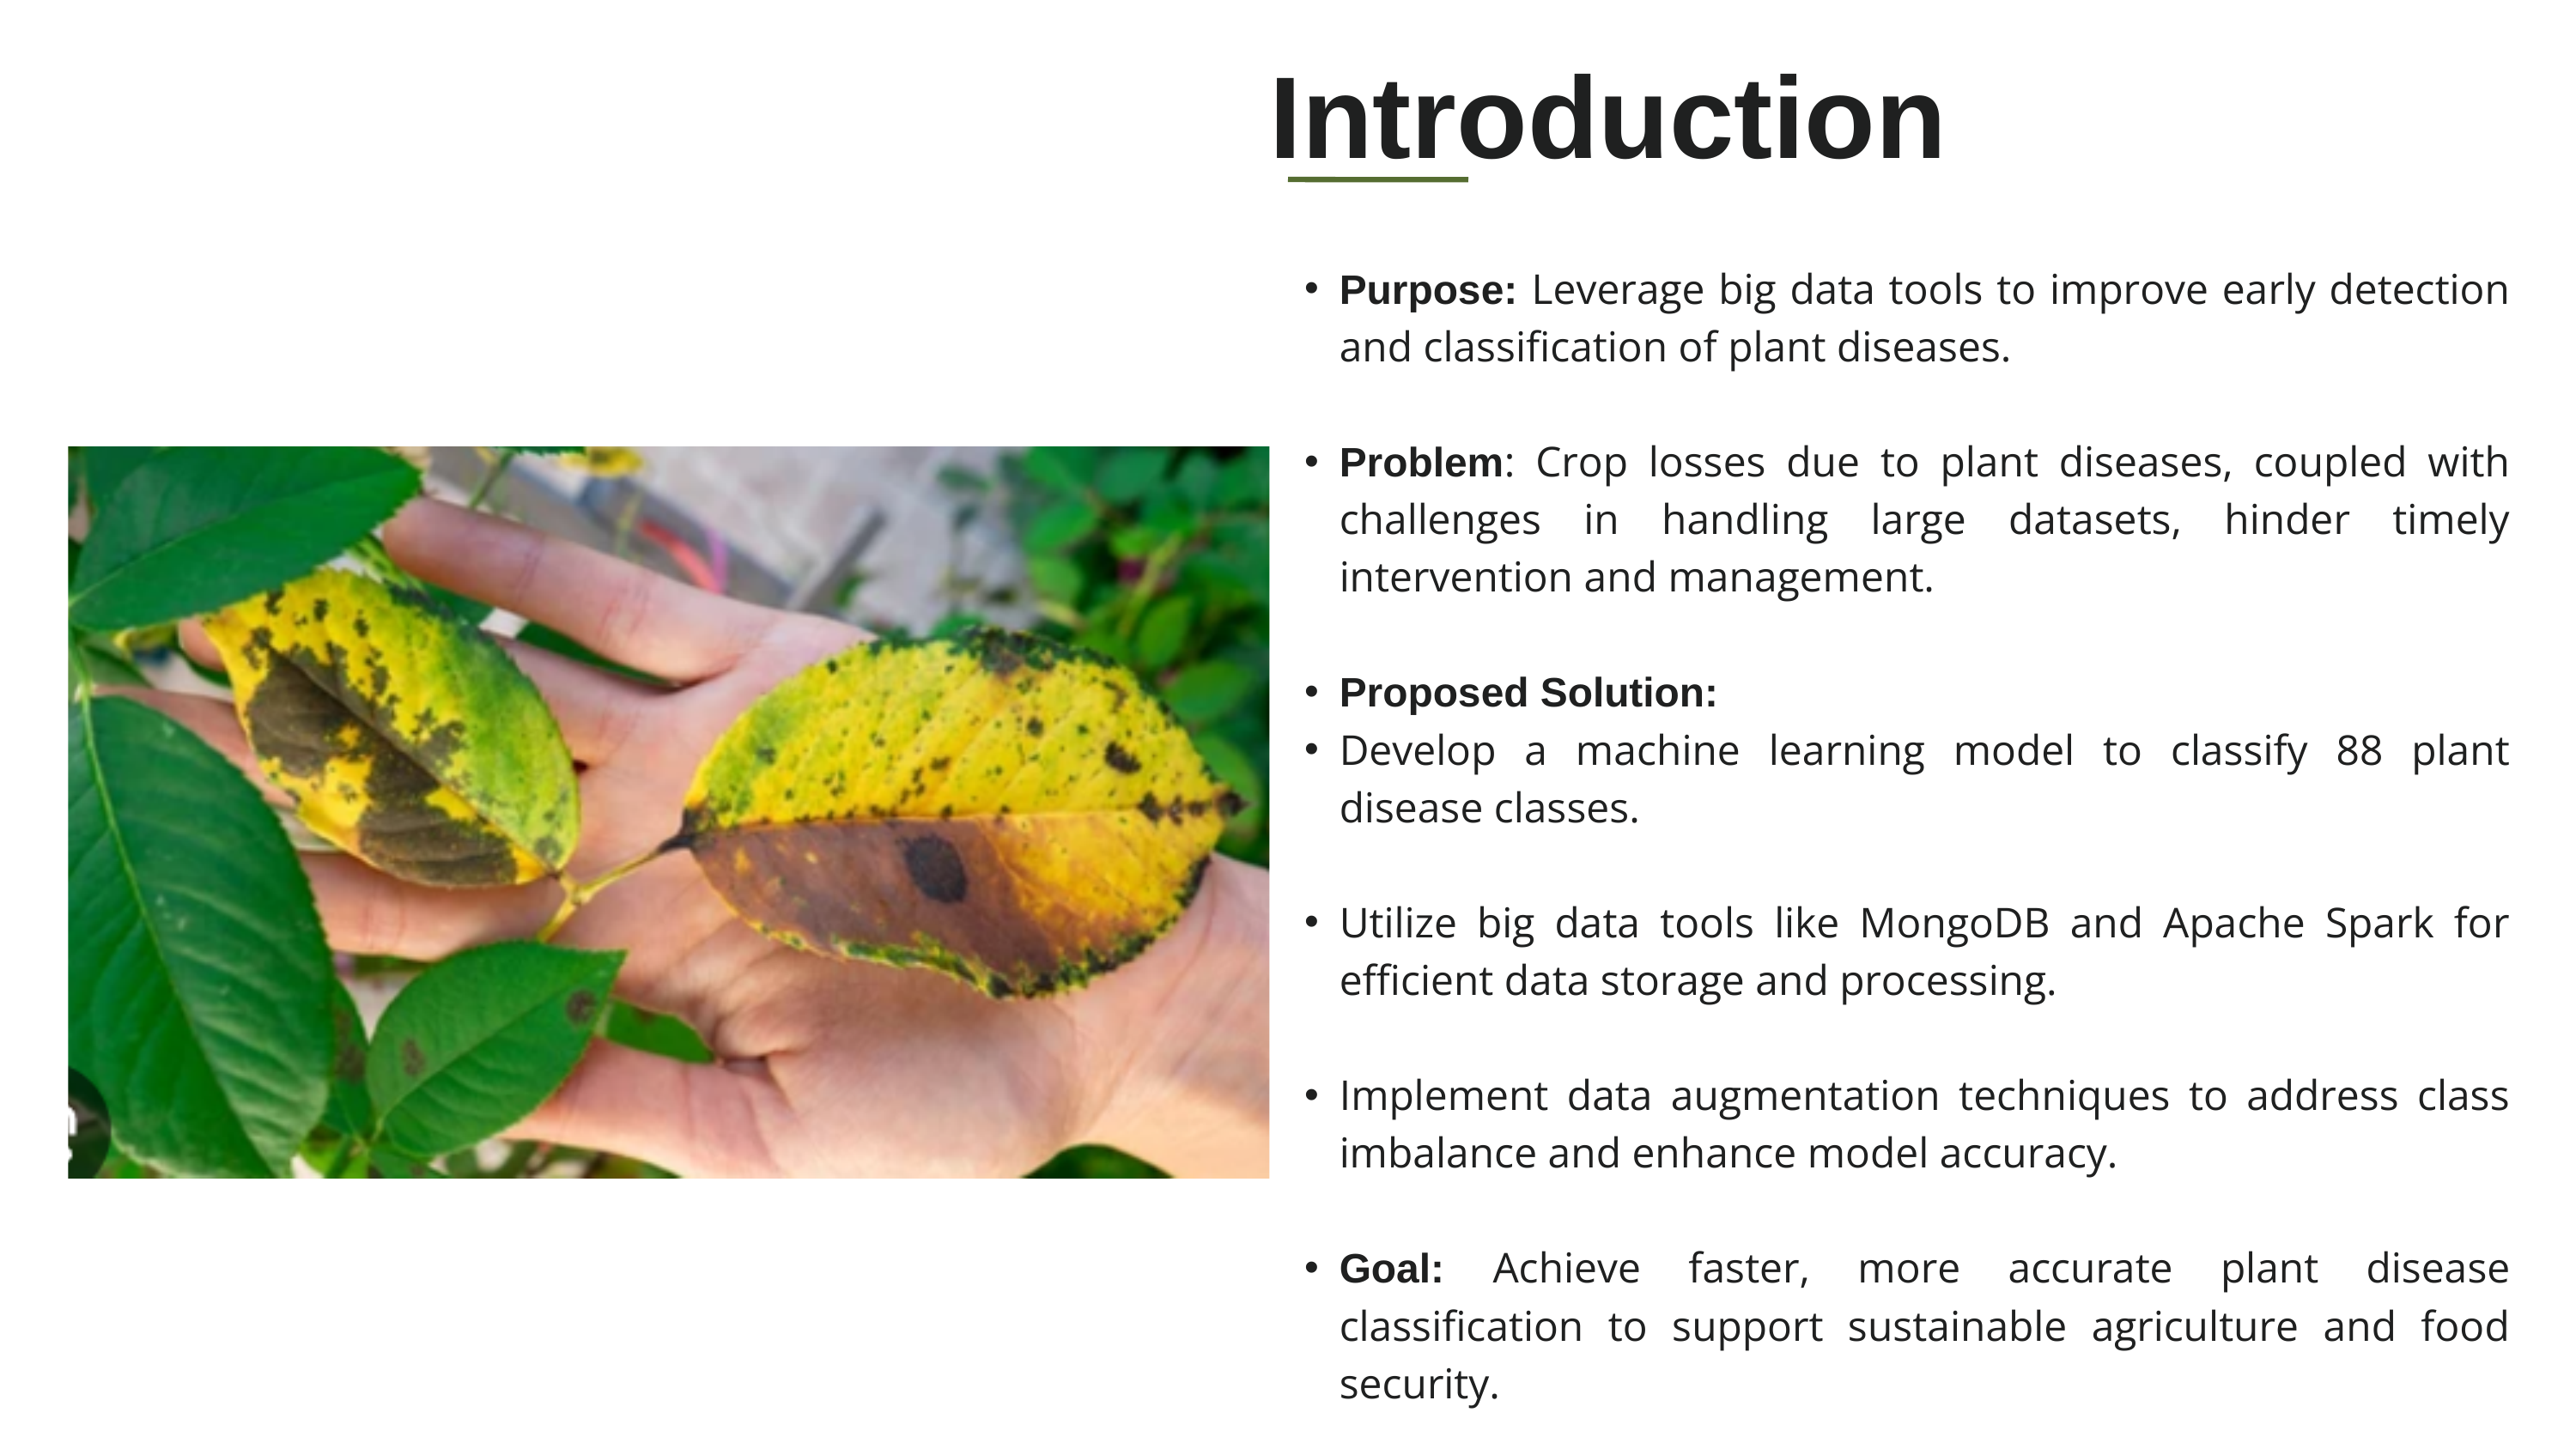

Introduction

Purpose: Leverage big data tools to improve early detection and classification of plant diseases.

Problem: Crop losses due to plant diseases, coupled with challenges in handling large datasets, hinder timely intervention and management.

Proposed Solution:
Develop a machine learning model to classify 88 plant disease classes.

Utilize big data tools like MongoDB and Apache Spark for efficient data storage and processing.

Implement data augmentation techniques to address class imbalance and enhance model accuracy.

Goal: Achieve faster, more accurate plant disease classification to support sustainable agriculture and food security.